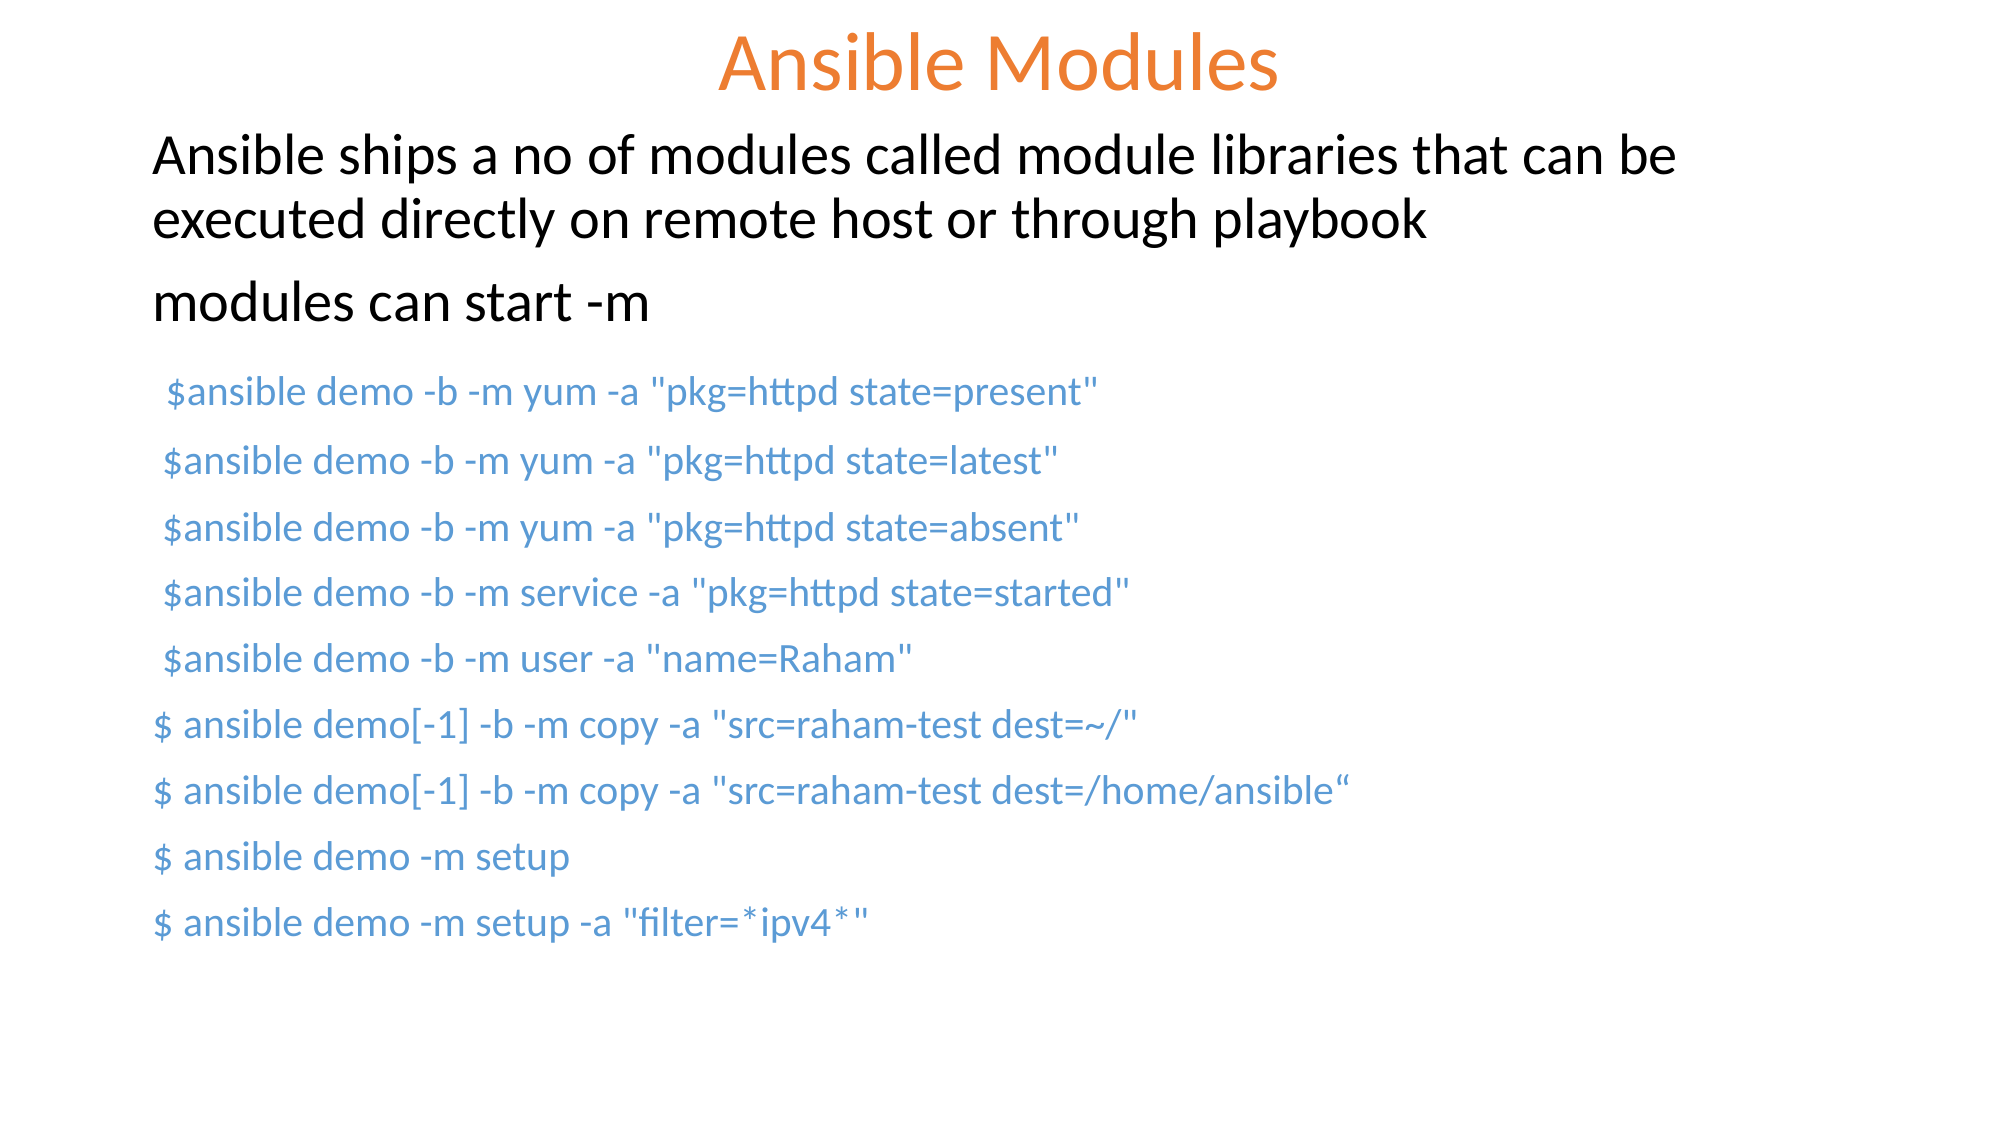

Ansible Modules
Ansible ships a no of modules called module libraries that can be executed directly on remote host or through playbook
modules can start -m
 $ansible demo -b -m yum -a "pkg=httpd state=present"
 $ansible demo -b -m yum -a "pkg=httpd state=latest"
 $ansible demo -b -m yum -a "pkg=httpd state=absent"
 $ansible demo -b -m service -a "pkg=httpd state=started"
 $ansible demo -b -m user -a "name=Raham"
$ ansible demo[-1] -b -m copy -a "src=raham-test dest=~/"
$ ansible demo[-1] -b -m copy -a "src=raham-test dest=/home/ansible“
$ ansible demo -m setup
$ ansible demo -m setup -a "filter=*ipv4*"